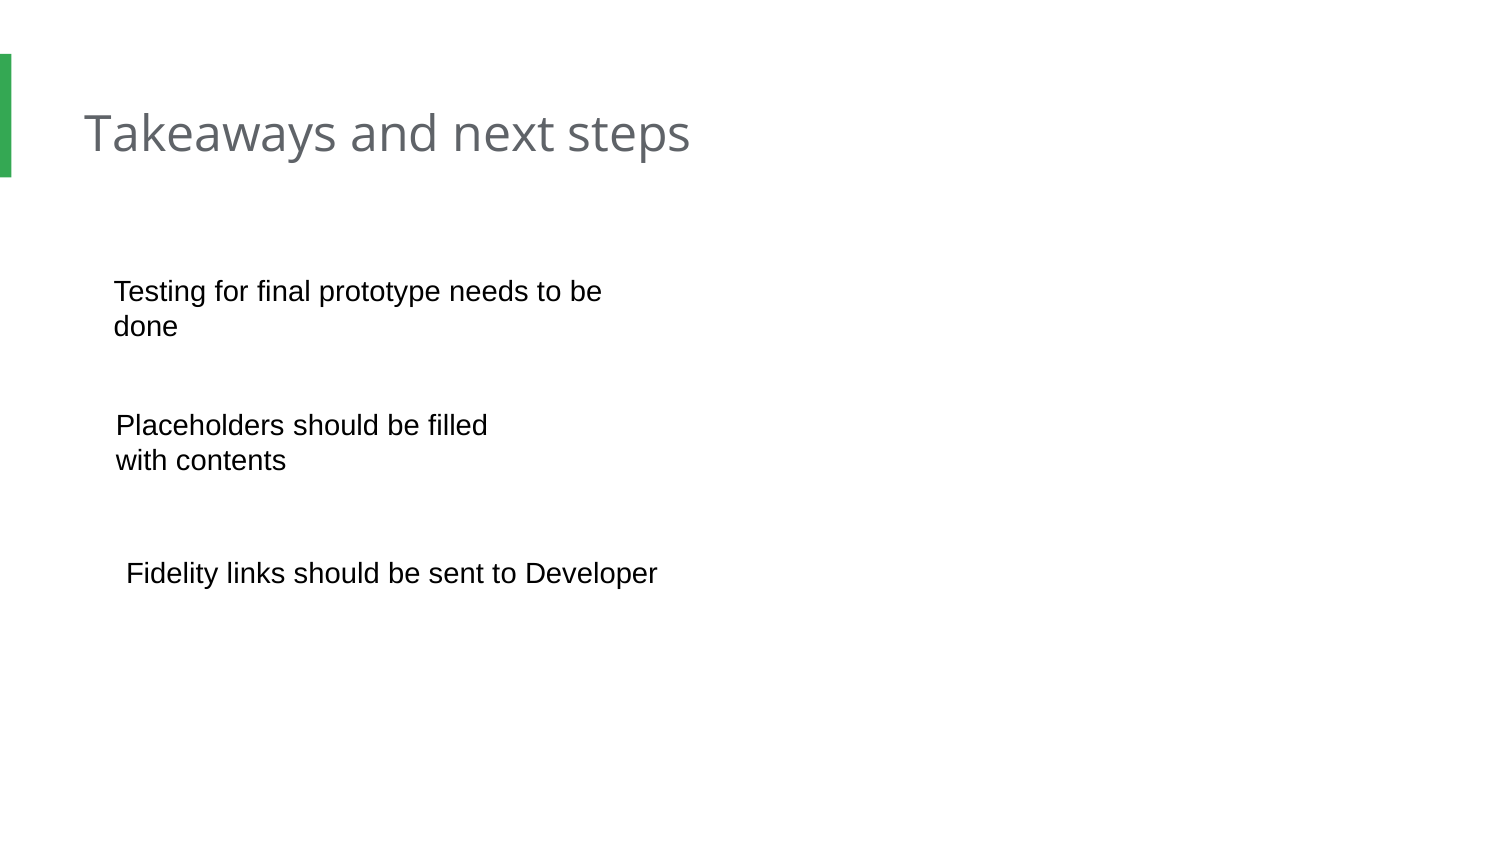

Takeaways and next steps
Testing for final prototype needs to be done
Placeholders should be filled with contents
Fidelity links should be sent to Developer